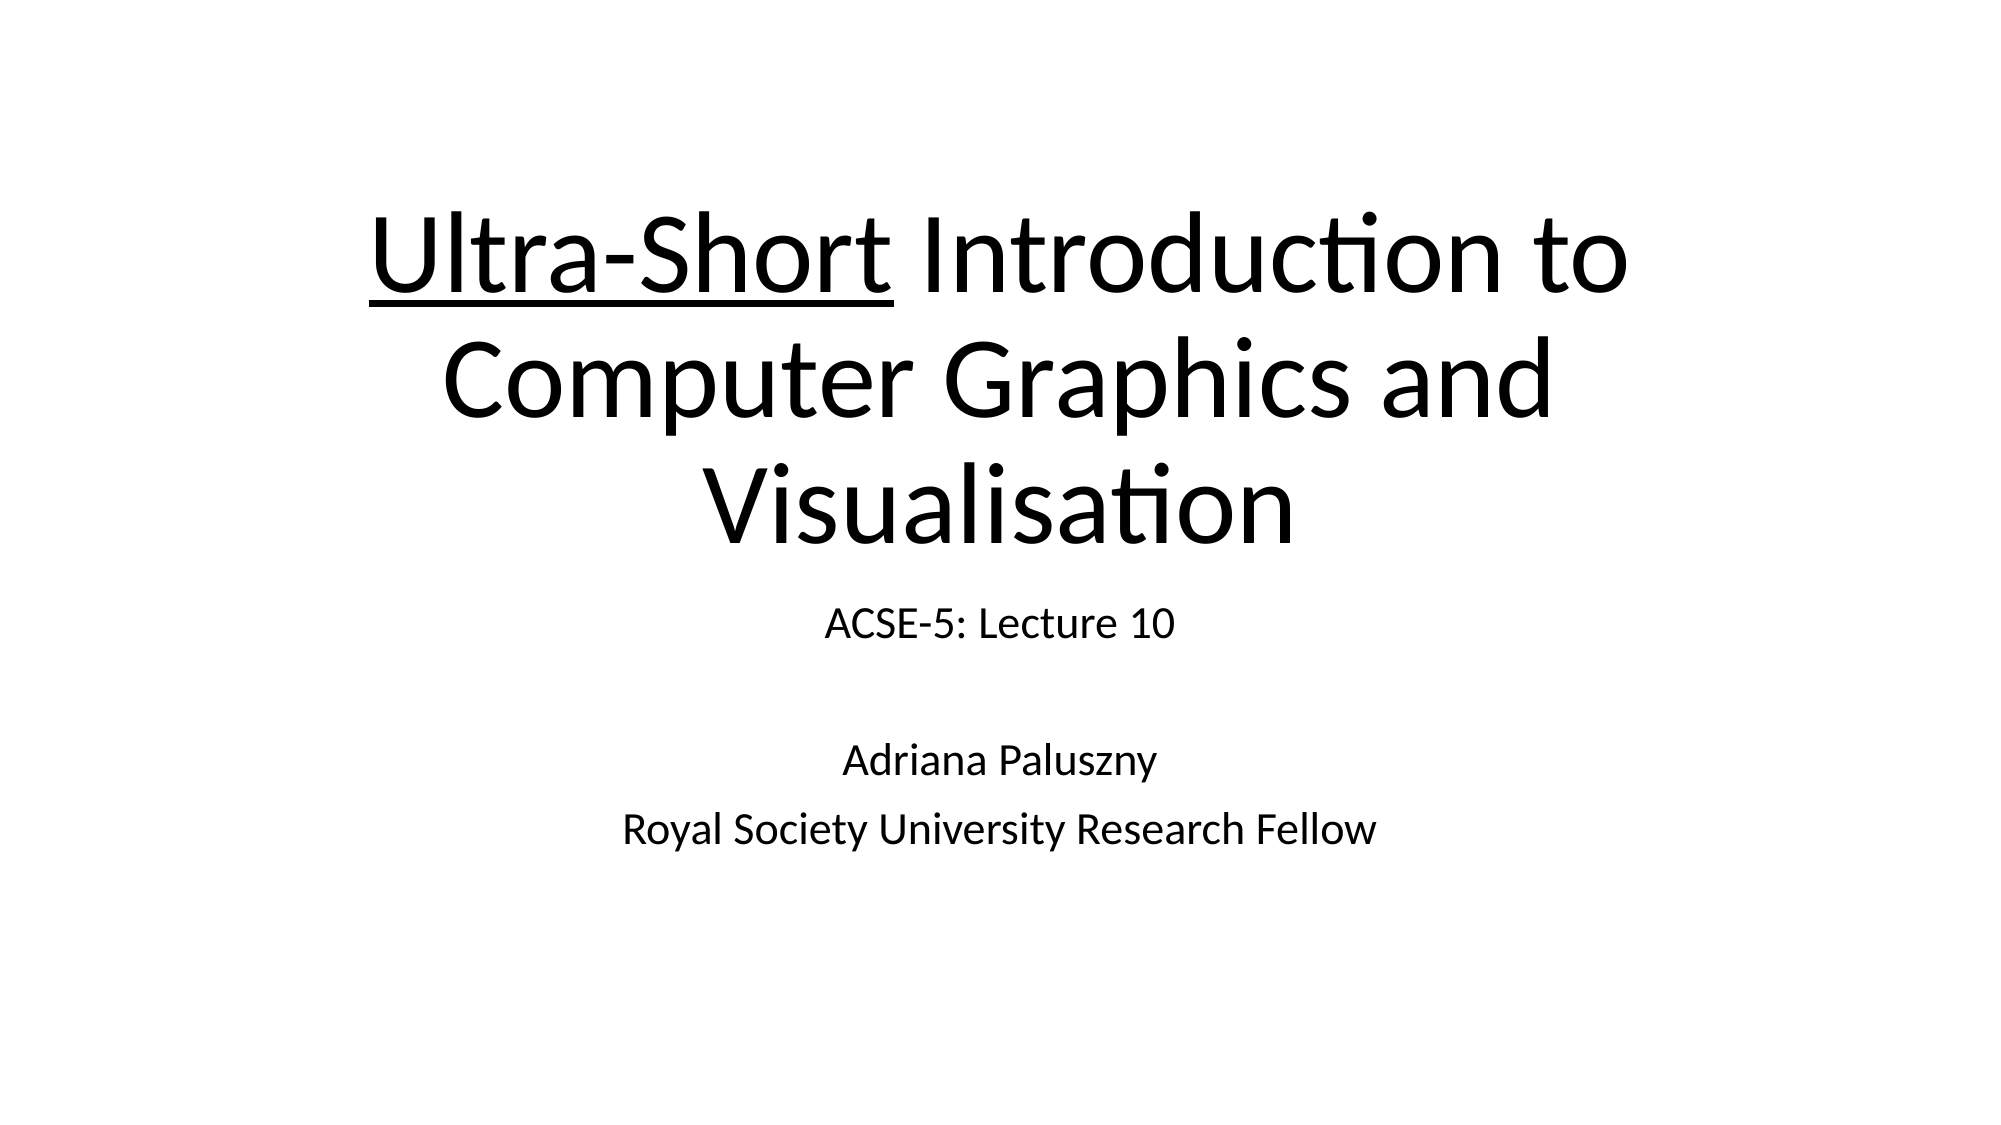

# Ultra-Short Introduction to Computer Graphics and Visualisation
ACSE-5: Lecture 10

Adriana Paluszny
Royal Society University Research Fellow